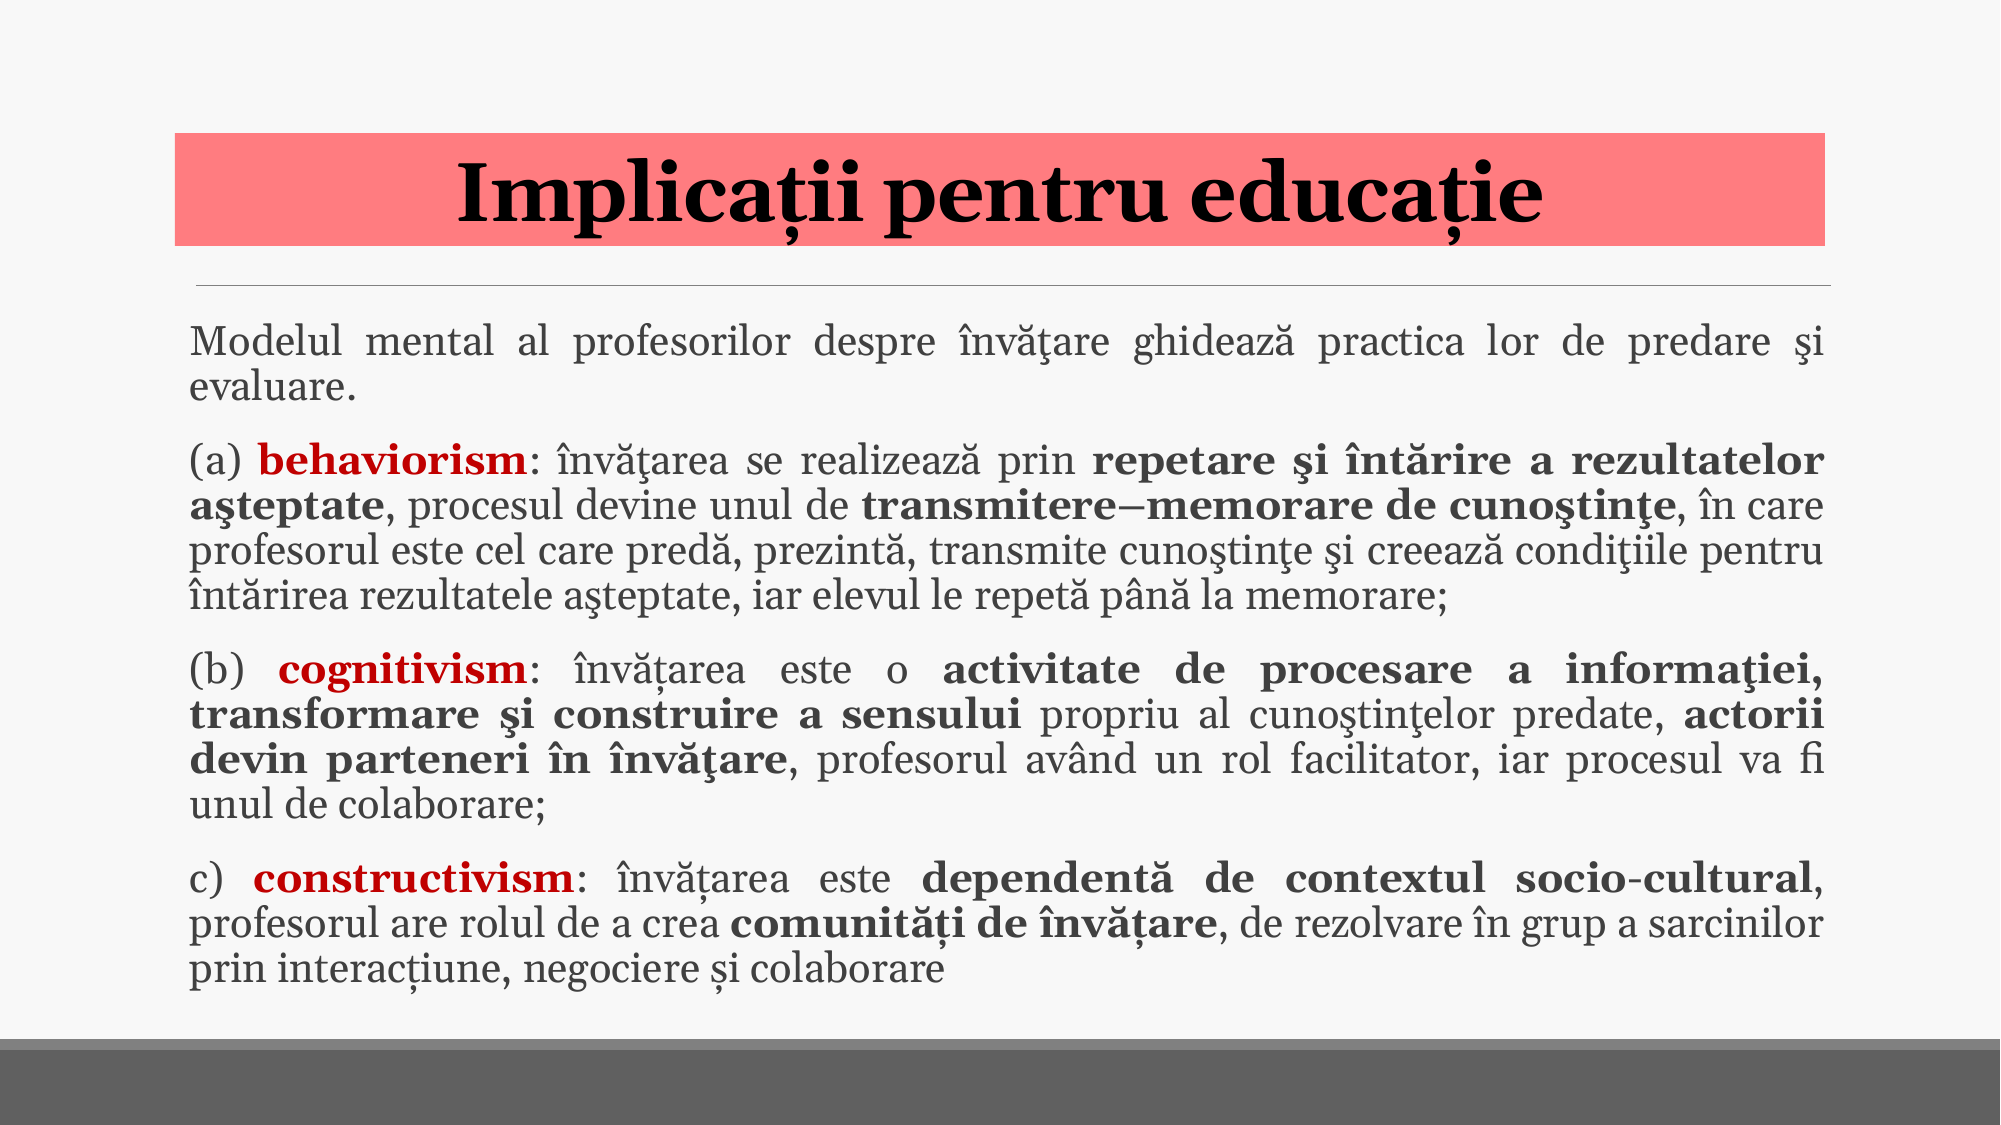

# Implicații pentru educație
Modelul mental al profesorilor despre învăţare ghidează practica lor de predare şi evaluare.
(a) behaviorism: învăţarea se realizează prin repetare şi întărire a rezultatelor aşteptate, procesul devine unul de transmitere–memorare de cunoştinţe, în care profesorul este cel care predă, prezintă, transmite cunoştinţe şi creează condiţiile pentru întărirea rezultatele aşteptate, iar elevul le repetă până la memorare;
(b) cognitivism: învățarea este o activitate de procesare a informaţiei, transformare şi construire a sensului propriu al cunoştinţelor predate, actorii devin parteneri în învăţare, profesorul având un rol facilitator, iar procesul va fi unul de colaborare;
c) constructivism: învățarea este dependentă de contextul socio-cultural, profesorul are rolul de a crea comunități de învățare, de rezolvare în grup a sarcinilor prin interacțiune, negociere și colaborare